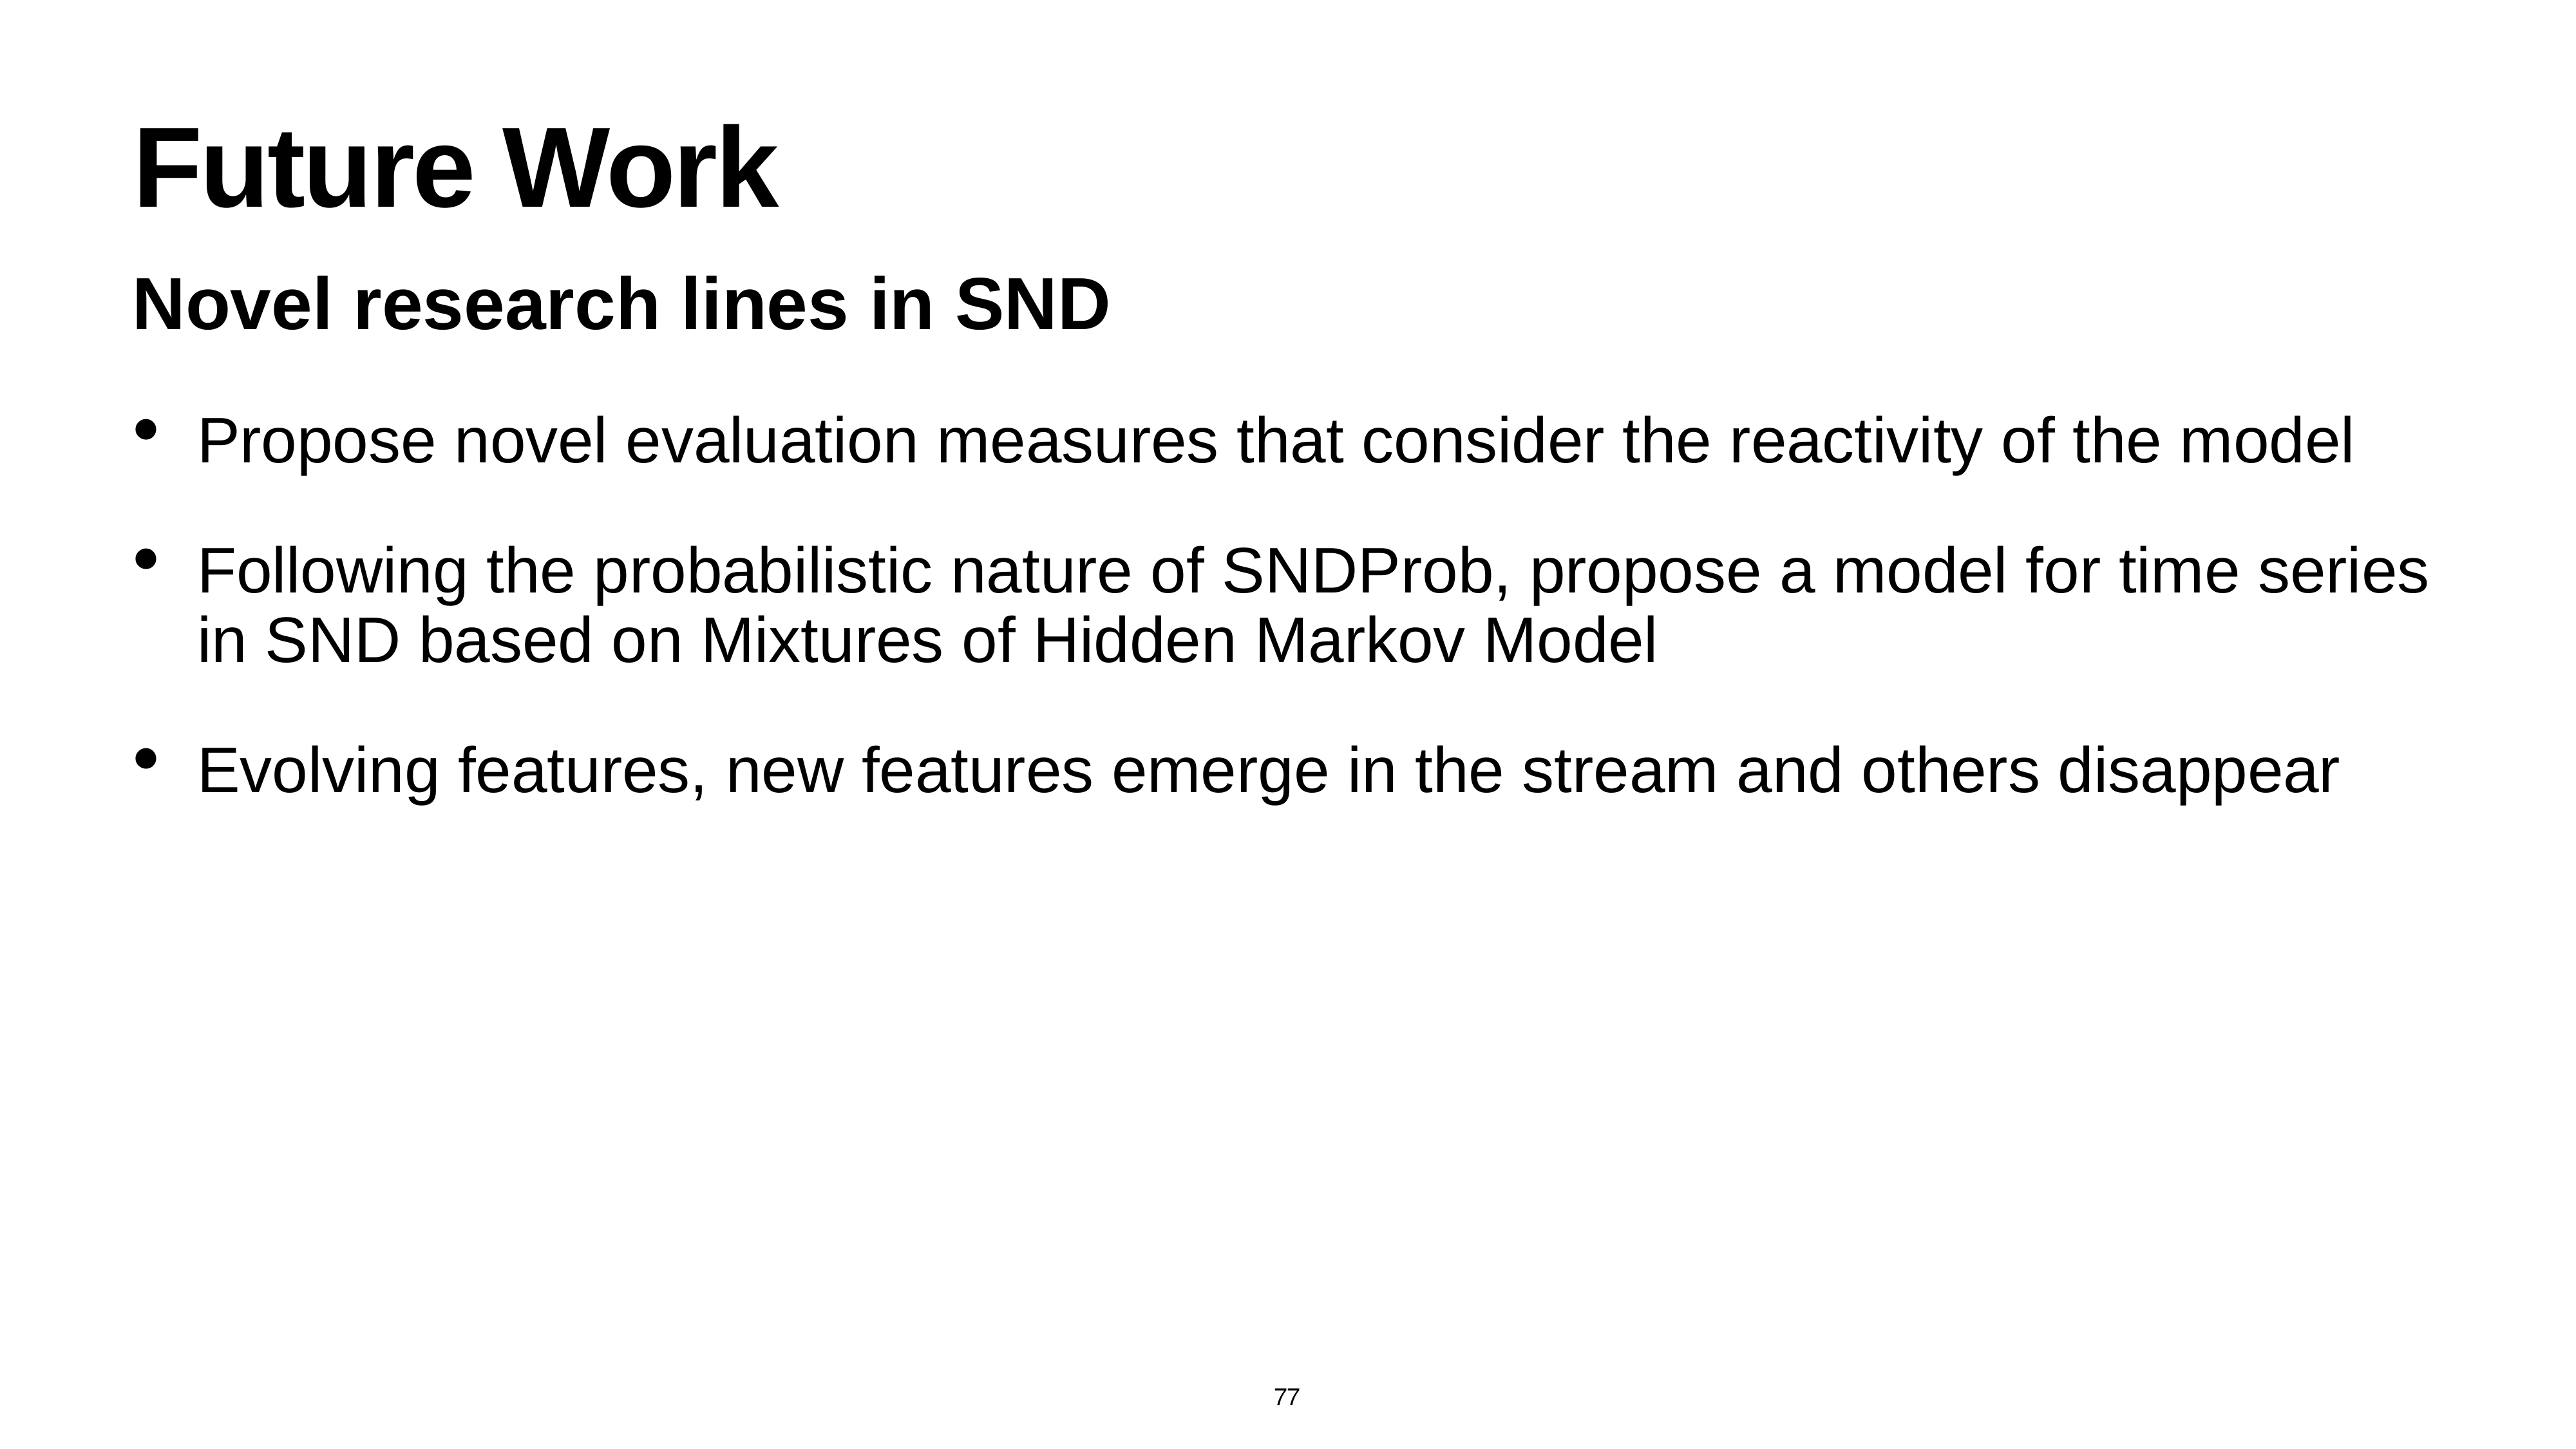

# Future Work
Novel research lines in SND
Propose novel evaluation measures that consider the reactivity of the model
Following the probabilistic nature of SNDProb, propose a model for time series in SND based on Mixtures of Hidden Markov Model
Evolving features, new features emerge in the stream and others disappear

77